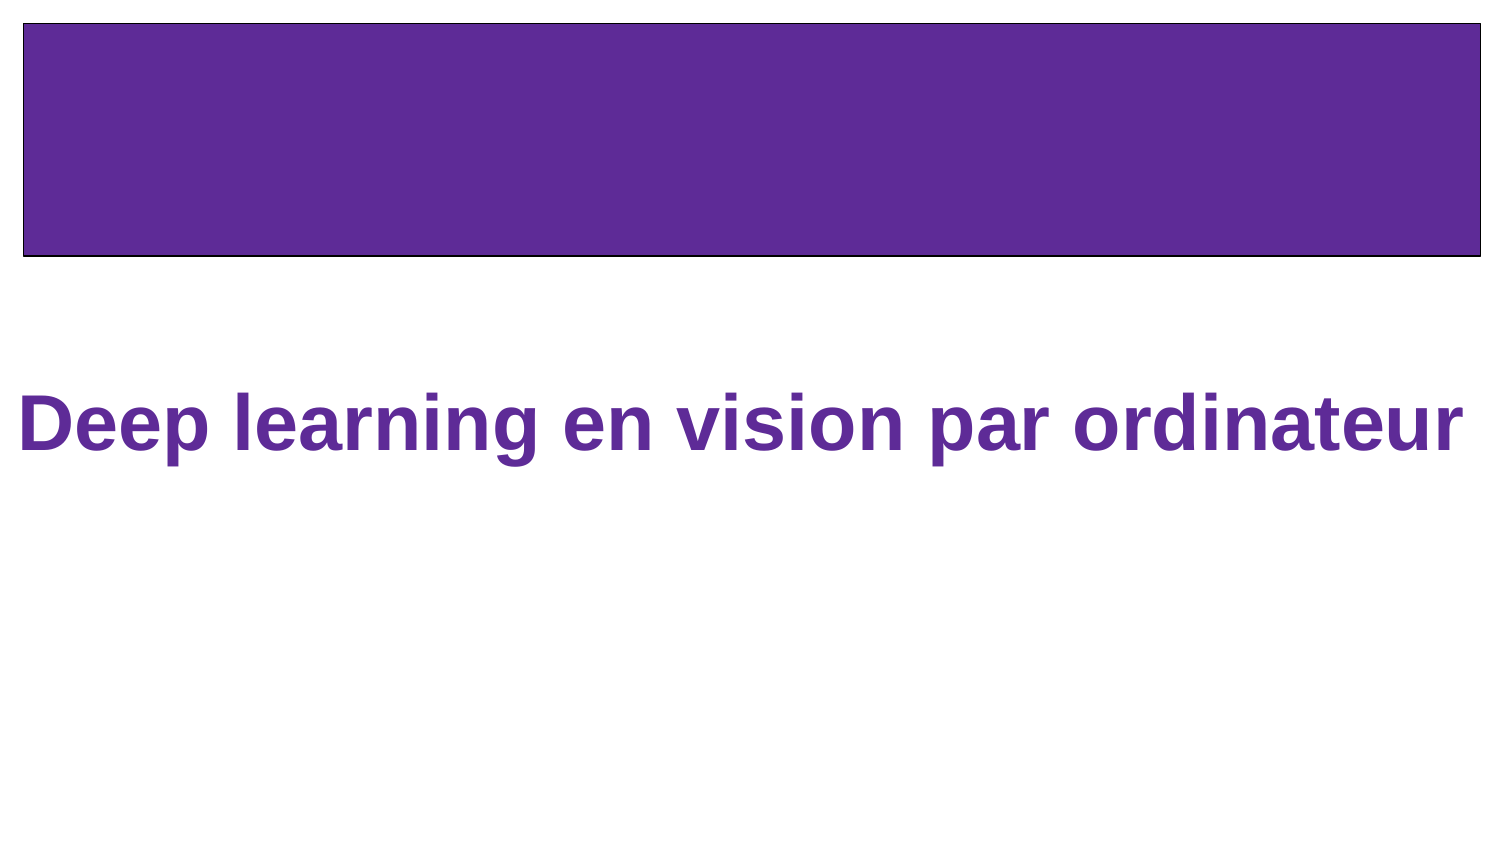

# Deep learning en vision par ordinateur